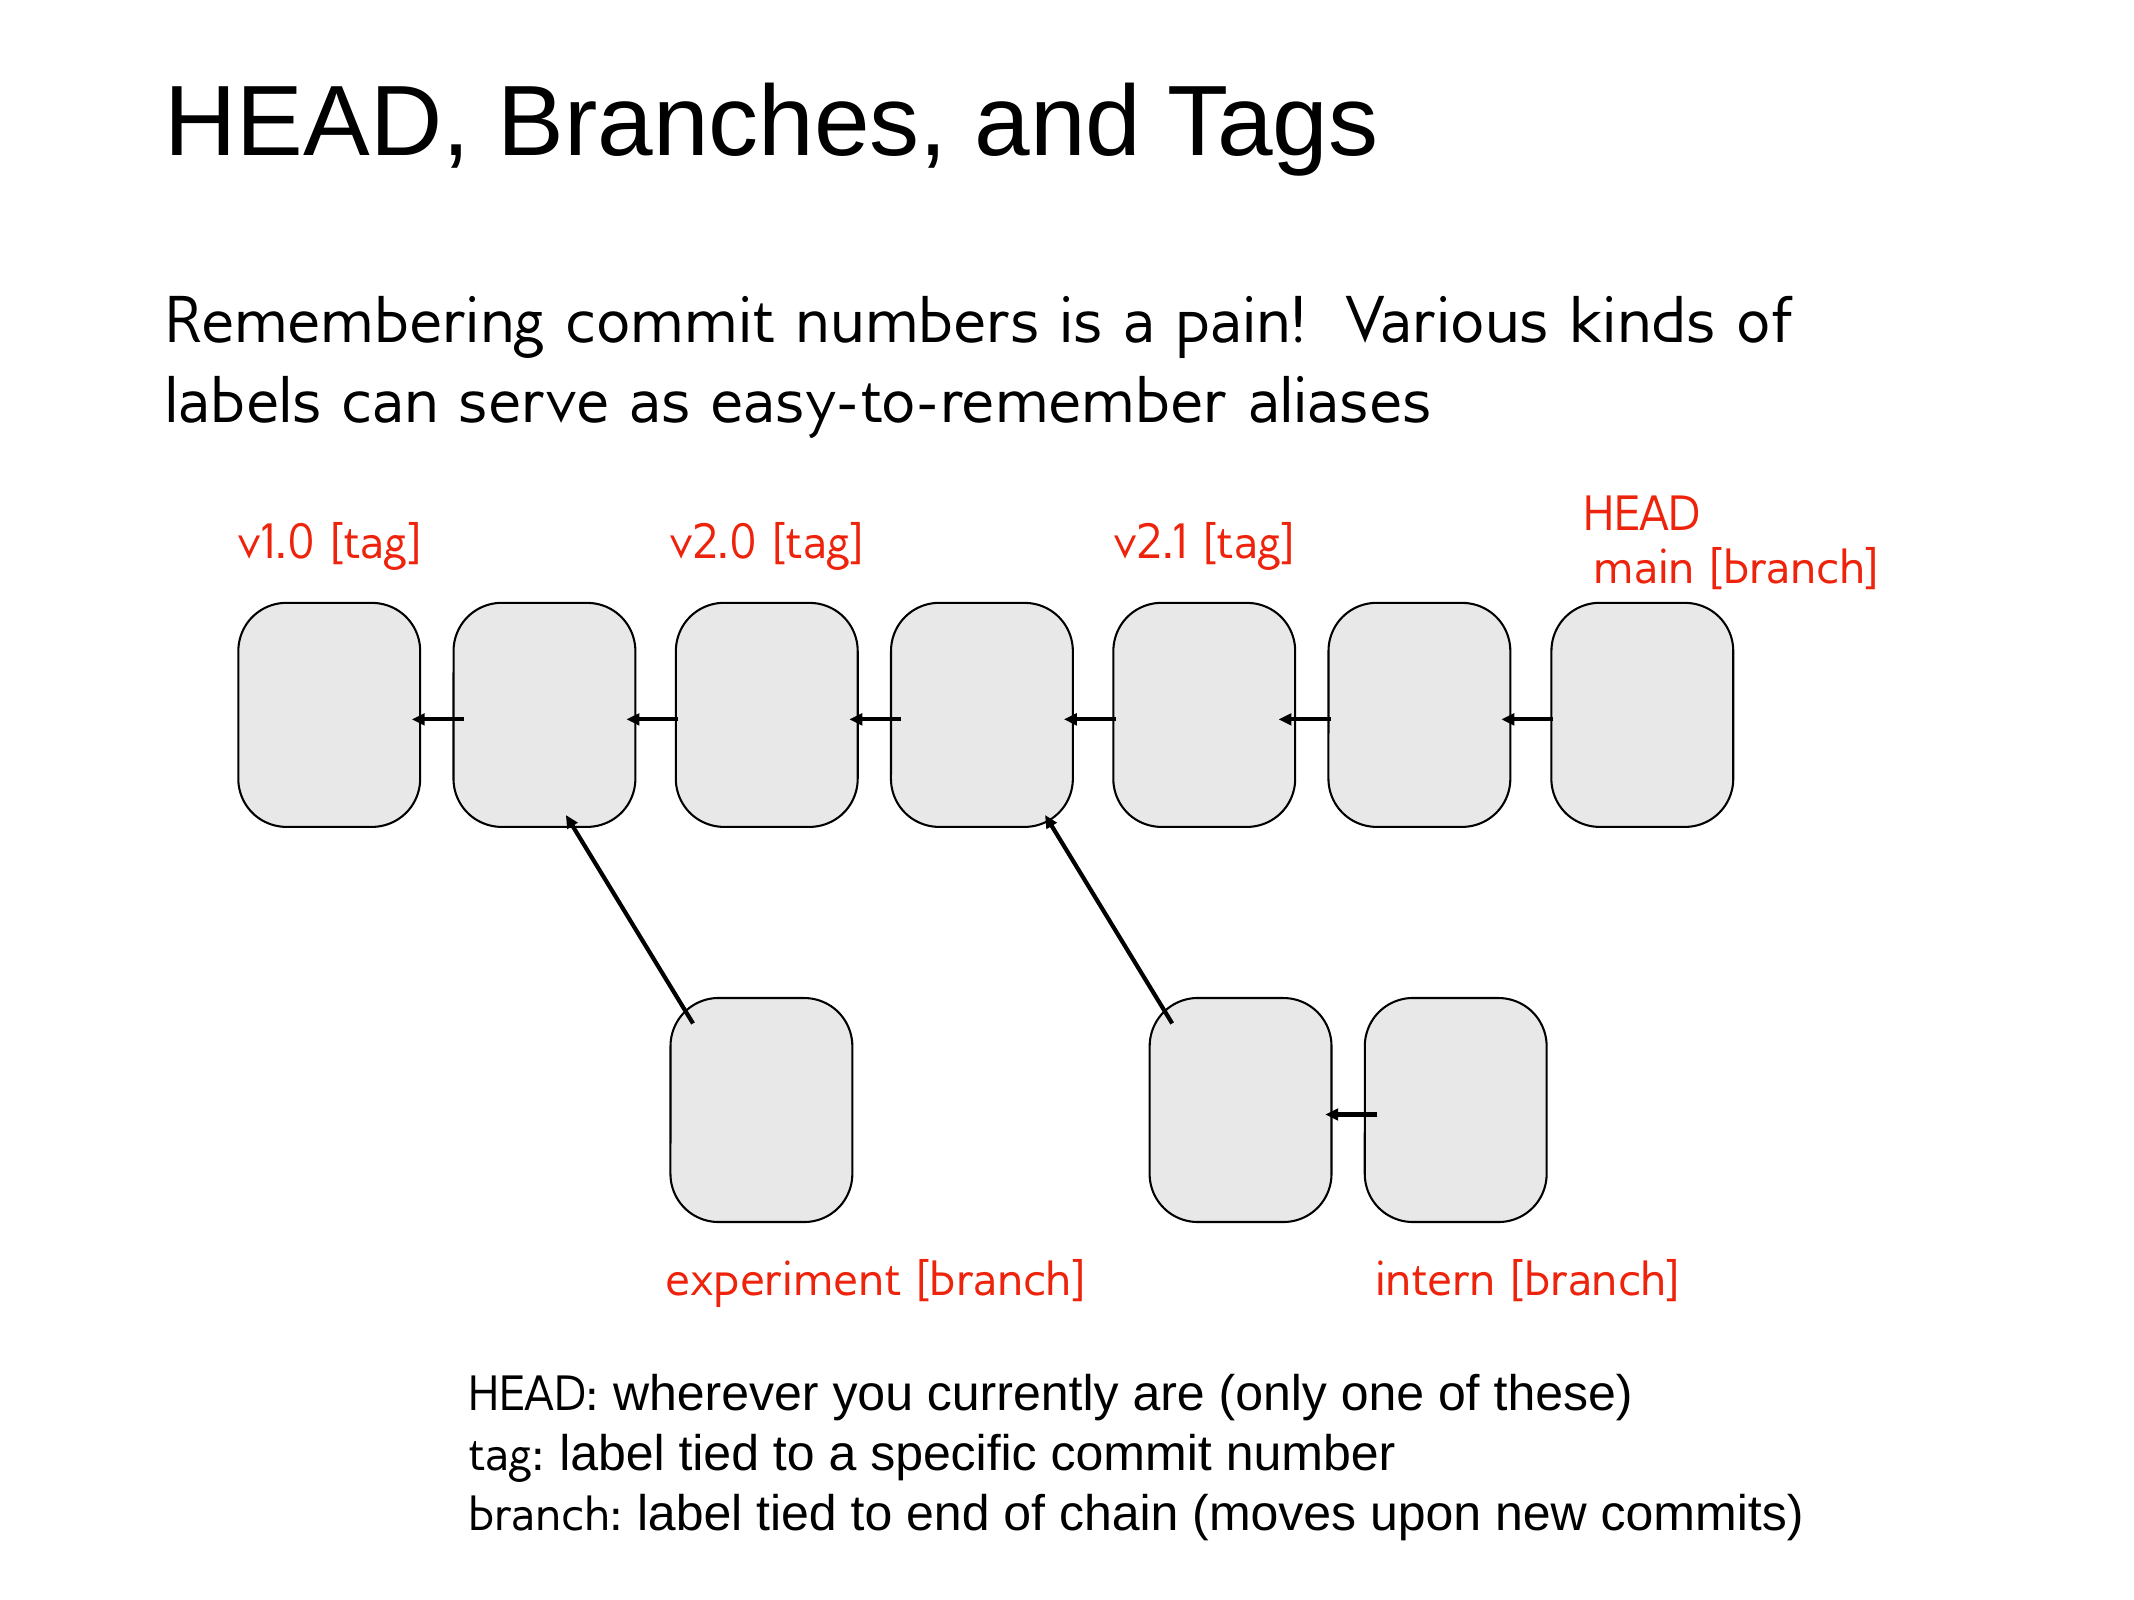

# HEAD, Branches, and Tags
Remembering commit numbers is a pain!  Various kinds of labels can serve as easy-to-remember aliases
HEAD
v1.0 [tag]
v2.0 [tag]
v2.1 [tag]
main [branch]

experiment [branch]
intern [branch]
HEAD: wherever you currently are (only one of these)
tag: label tied to a specific commit number
branch: label tied to end of chain (moves upon new commits)